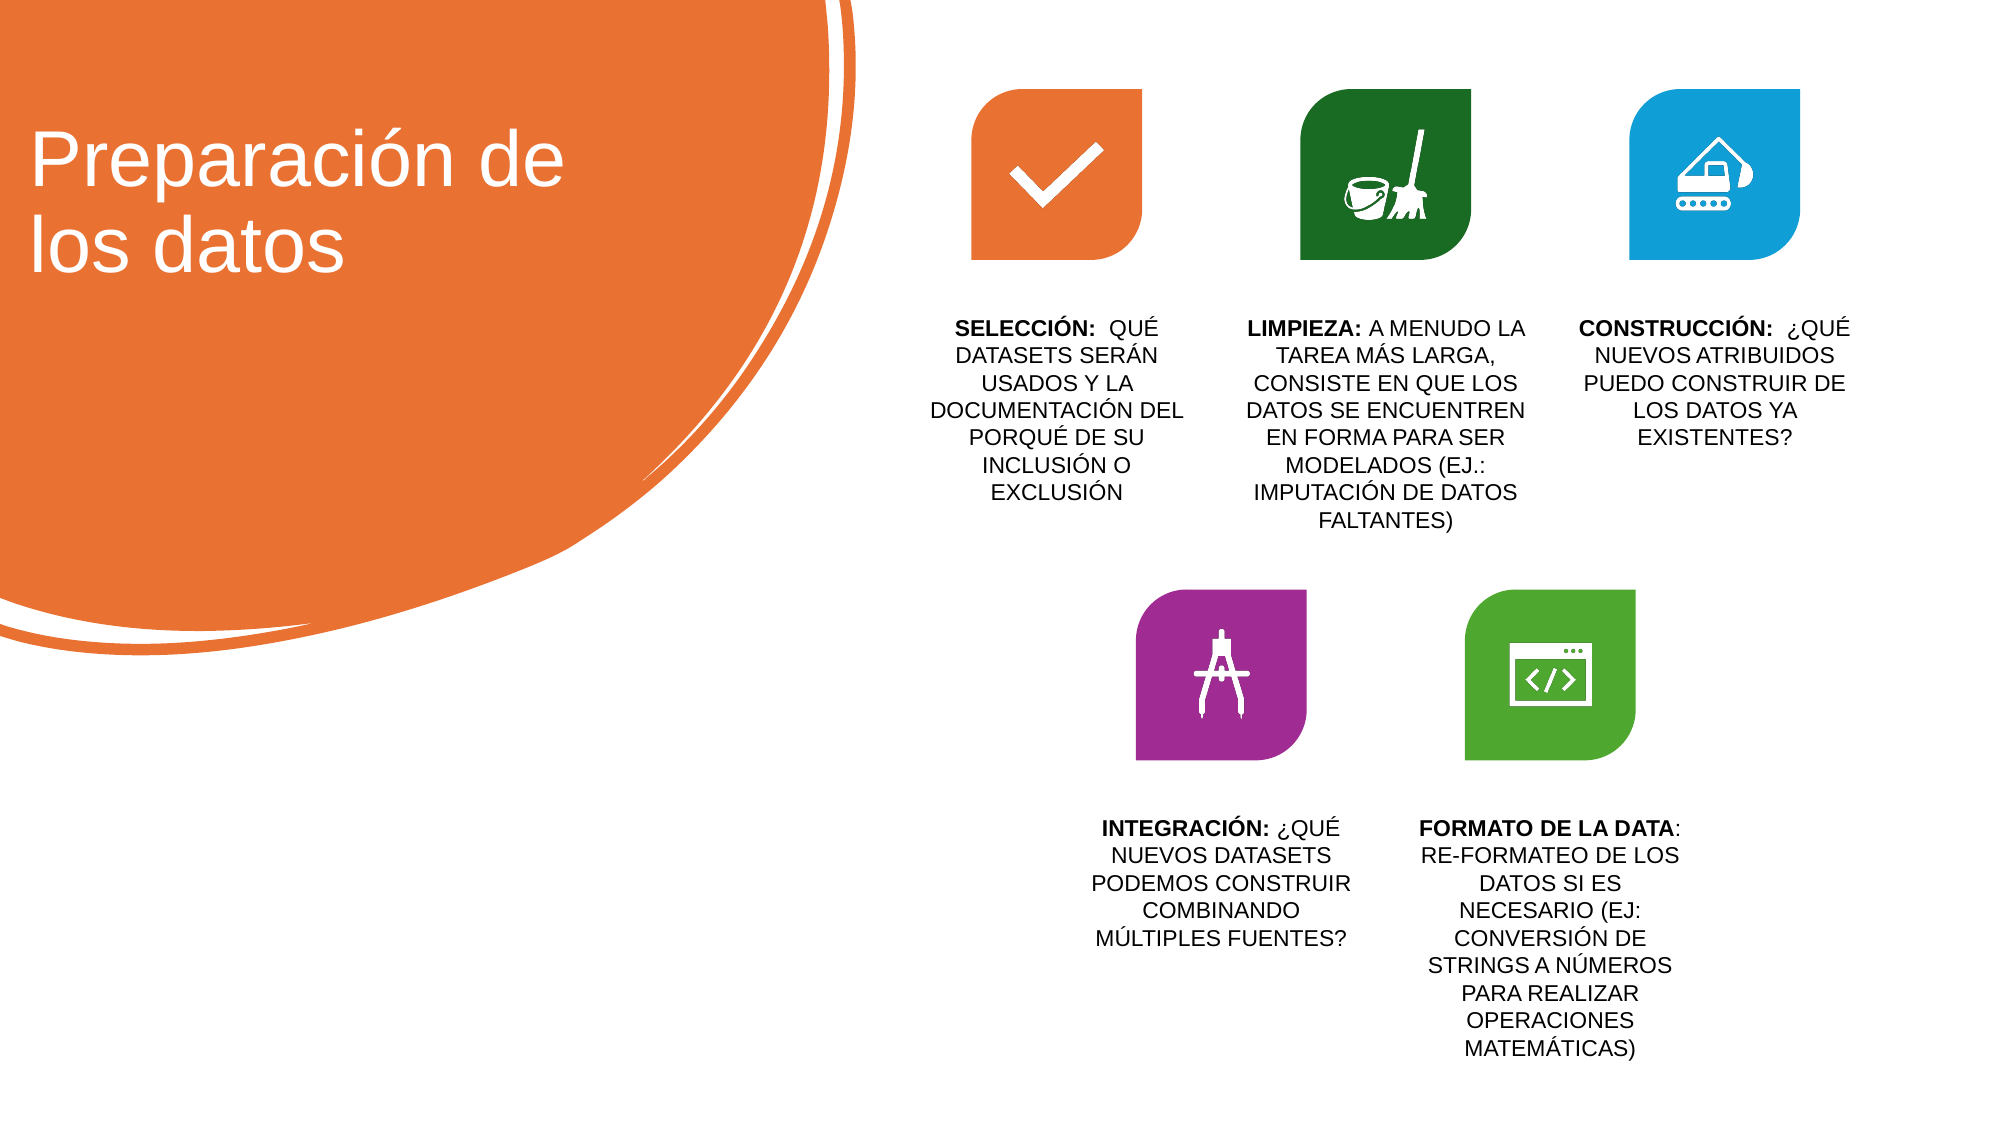

Selección:  Qué datasets serán usados y la documentación del porqué de su inclusión o exclusión
Limpieza: A menudo la tarea más larga, consiste en que los datos se encuentren en forma para ser modelados (ej.: imputación de datos faltantes)
Construcción:  ¿Qué nuevos atribuidos puedo construir de los datos ya existentes?
Integración: ¿Qué nuevos datasets podemos construir combinando múltiples fuentes?
Formato de la data: Re-formateo de los datos si es necesario (ej: Conversión de strings a números para realizar operaciones matemáticas)
# Preparación de los datos